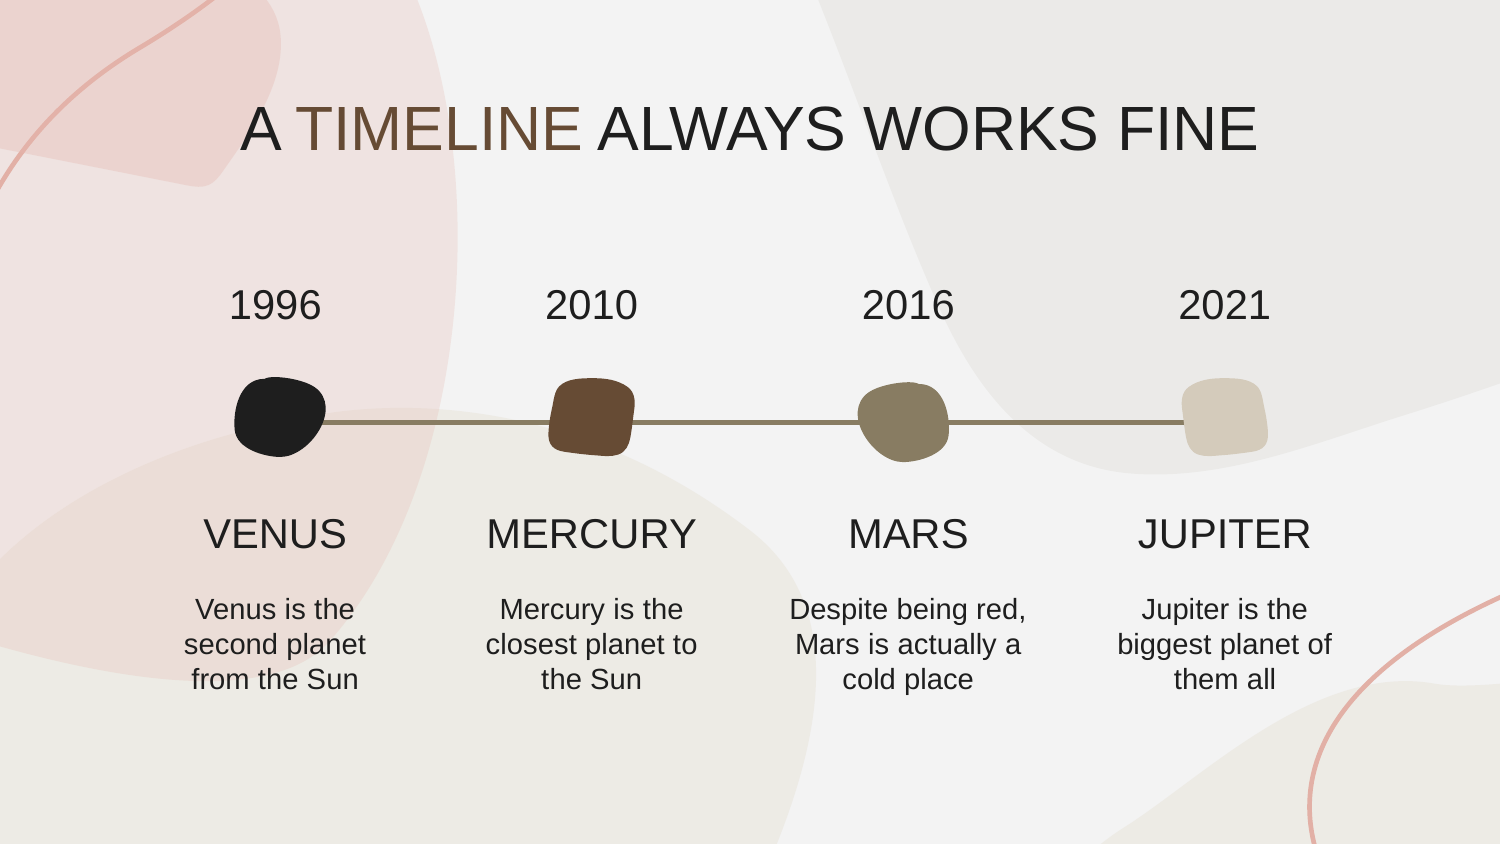

# A TIMELINE ALWAYS WORKS FINE
1996
2010
2016
2021

VENUS
MERCURY
MARS
JUPITER
Venus is the second planet from the Sun
Mercury is the closest planet to the Sun
Despite being red, Mars is actually a cold place
Jupiter is the biggest planet of them all